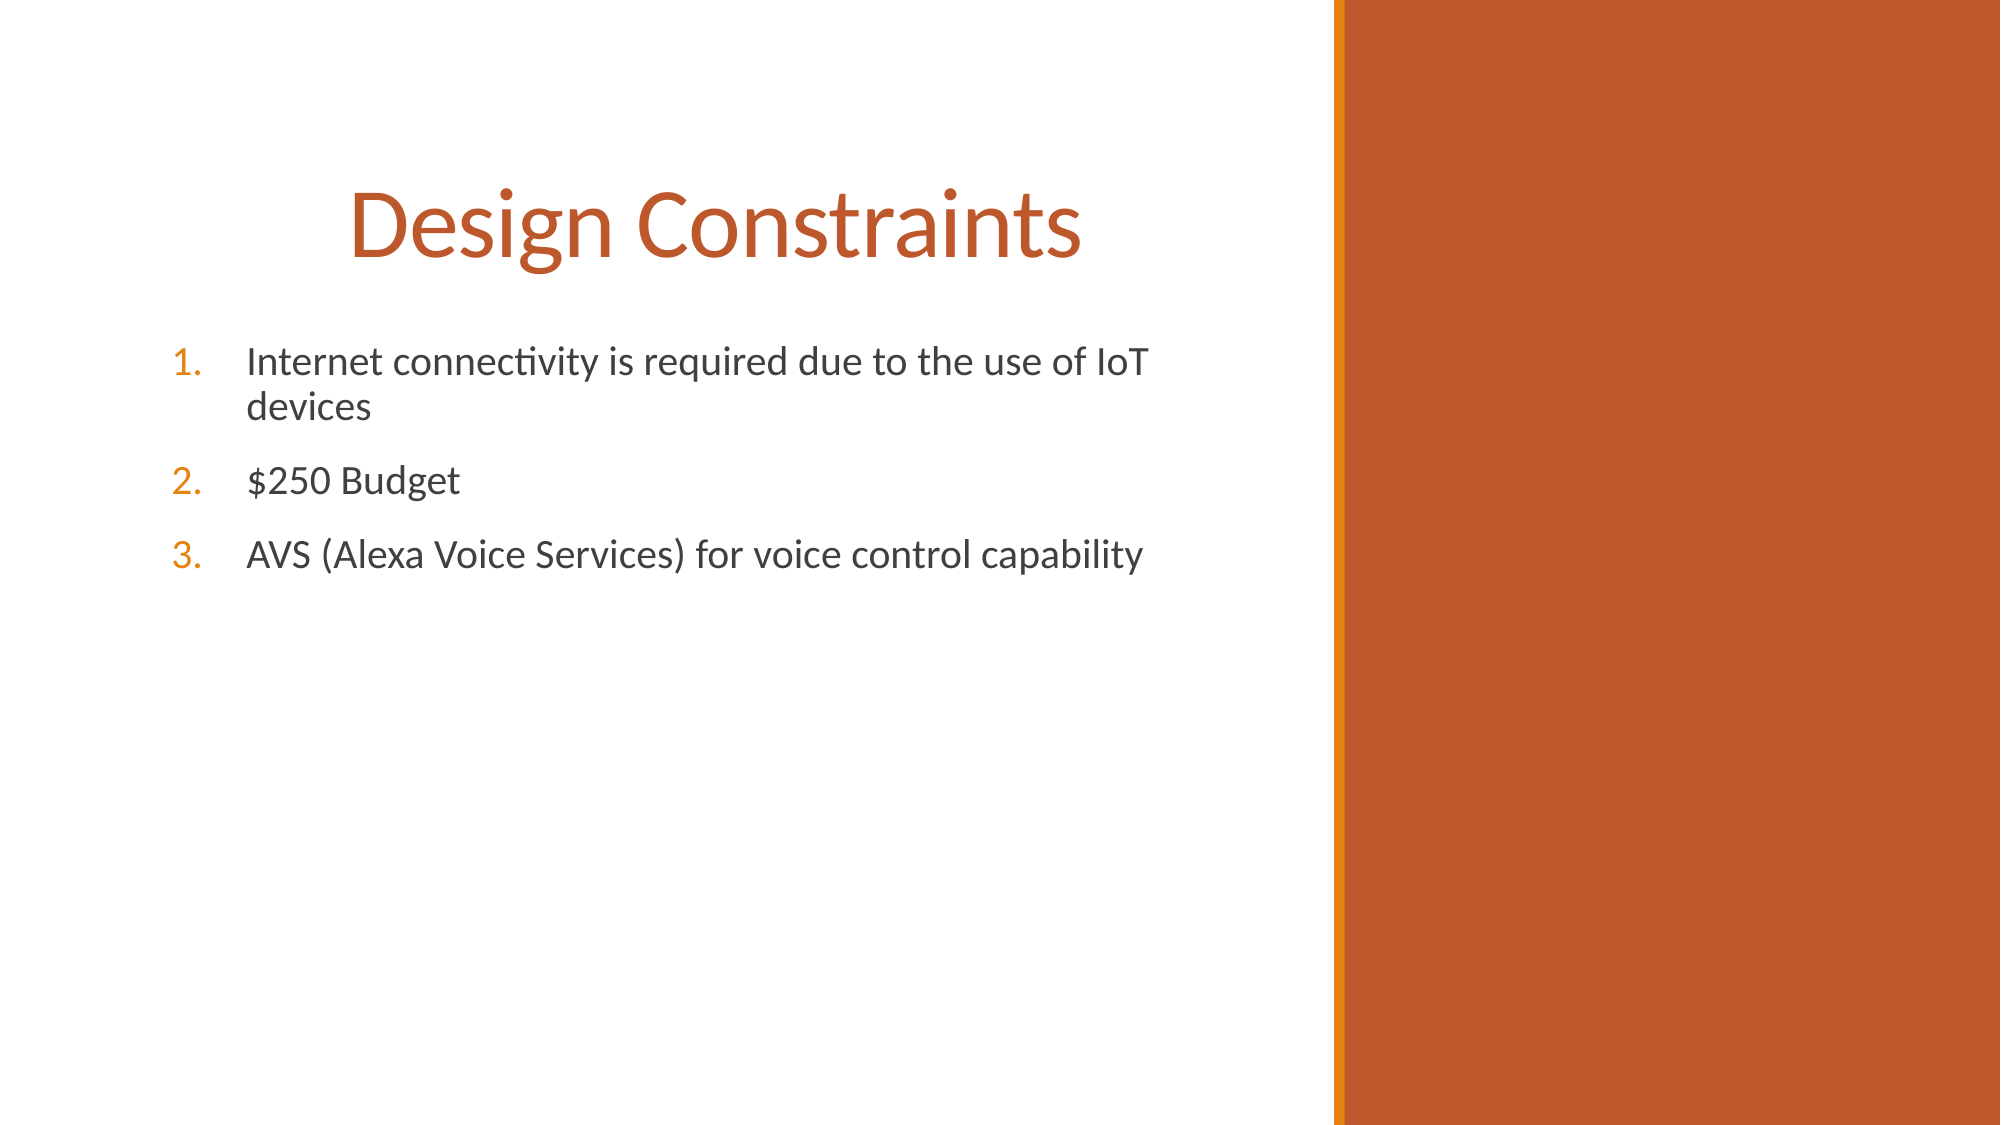

# Design Constraints
Internet connectivity is required due to the use of IoT devices
$250 Budget
AVS (Alexa Voice Services) for voice control capability

7